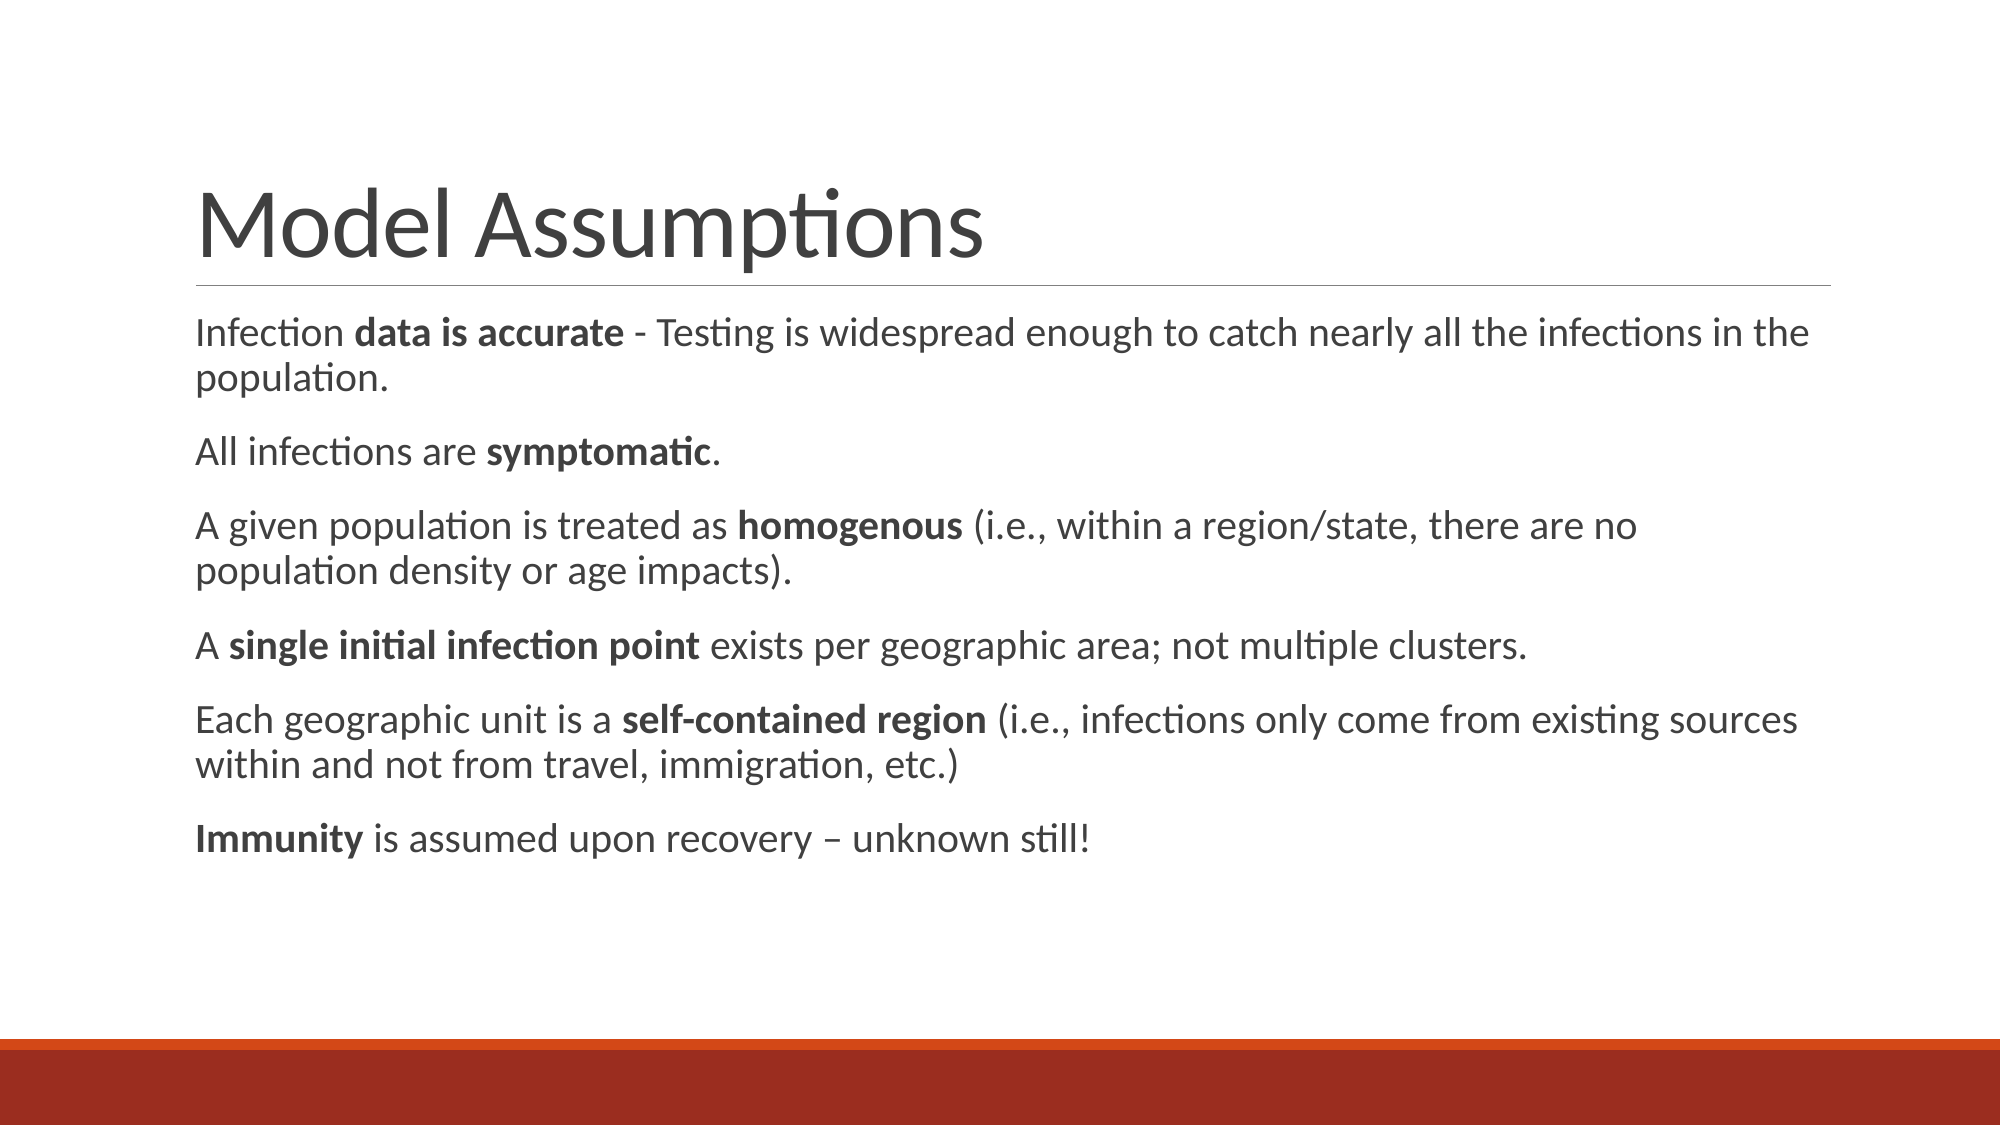

# Model Assumptions
Infection data is accurate - Testing is widespread enough to catch nearly all the infections in the population.
All infections are symptomatic.
A given population is treated as homogenous (i.e., within a region/state, there are no population density or age impacts).
A single initial infection point exists per geographic area; not multiple clusters.
Each geographic unit is a self-contained region (i.e., infections only come from existing sources within and not from travel, immigration, etc.)
Immunity is assumed upon recovery – unknown still!